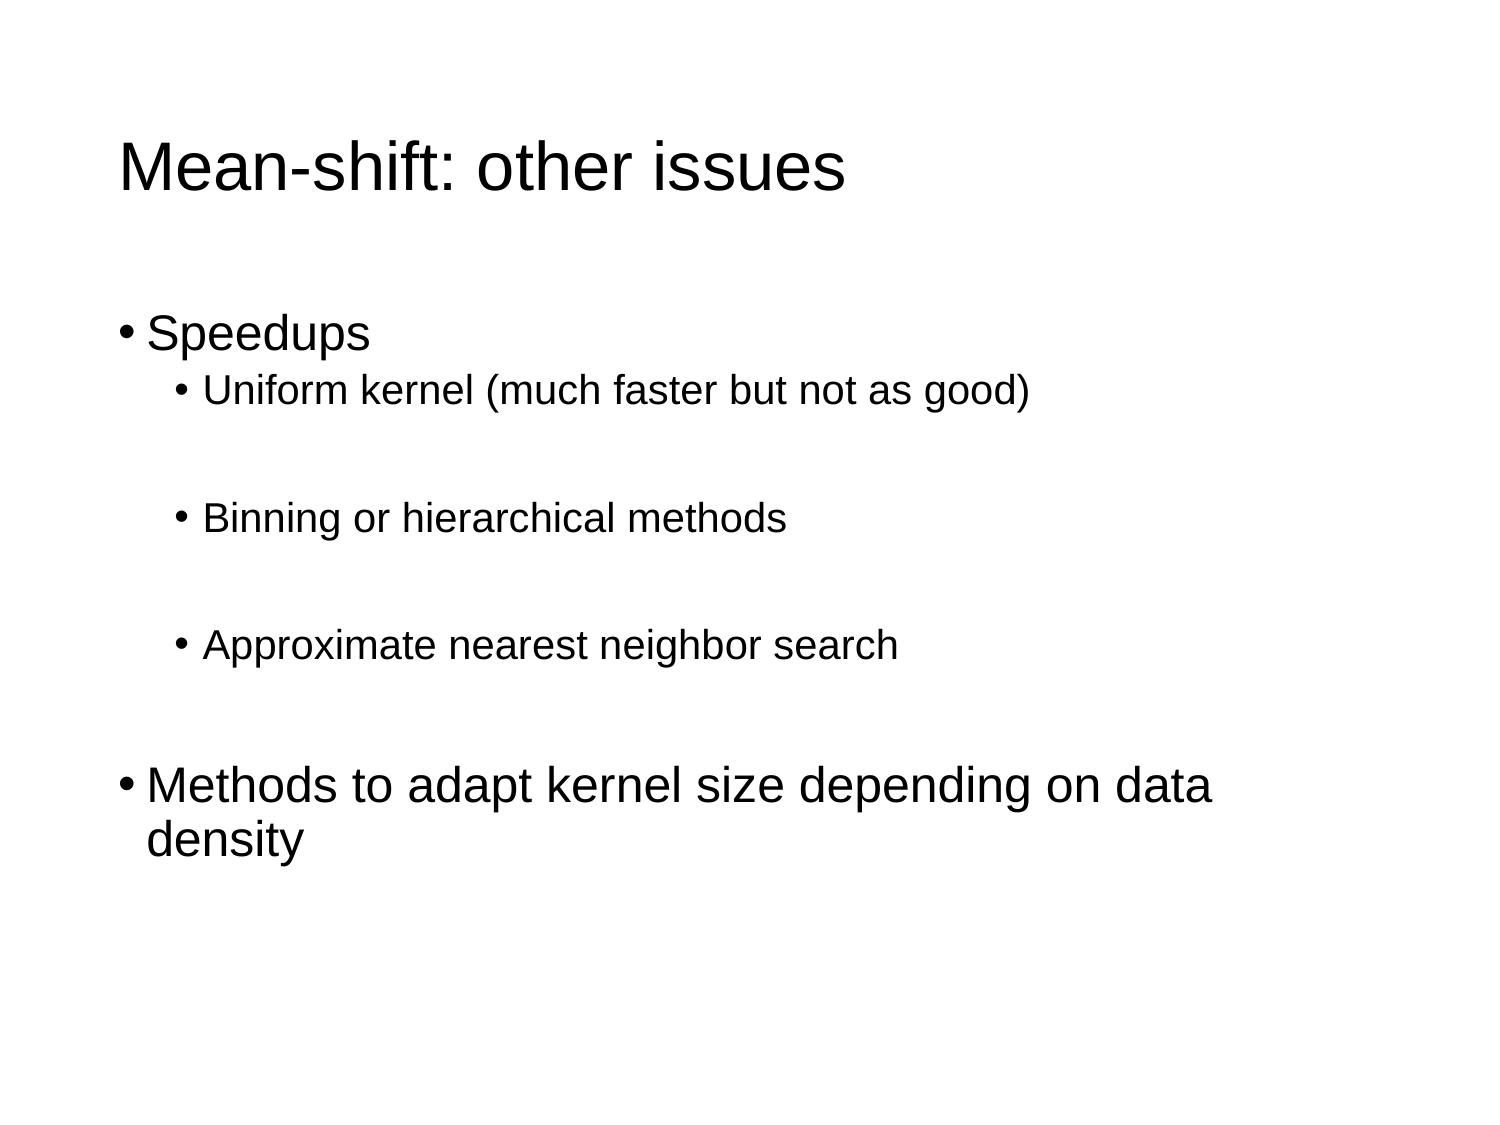

# Mean-shift: other issues
Speedups
Uniform kernel (much faster but not as good)

Binning or hierarchical methods

Approximate nearest neighbor search

Methods to adapt kernel size depending on data density